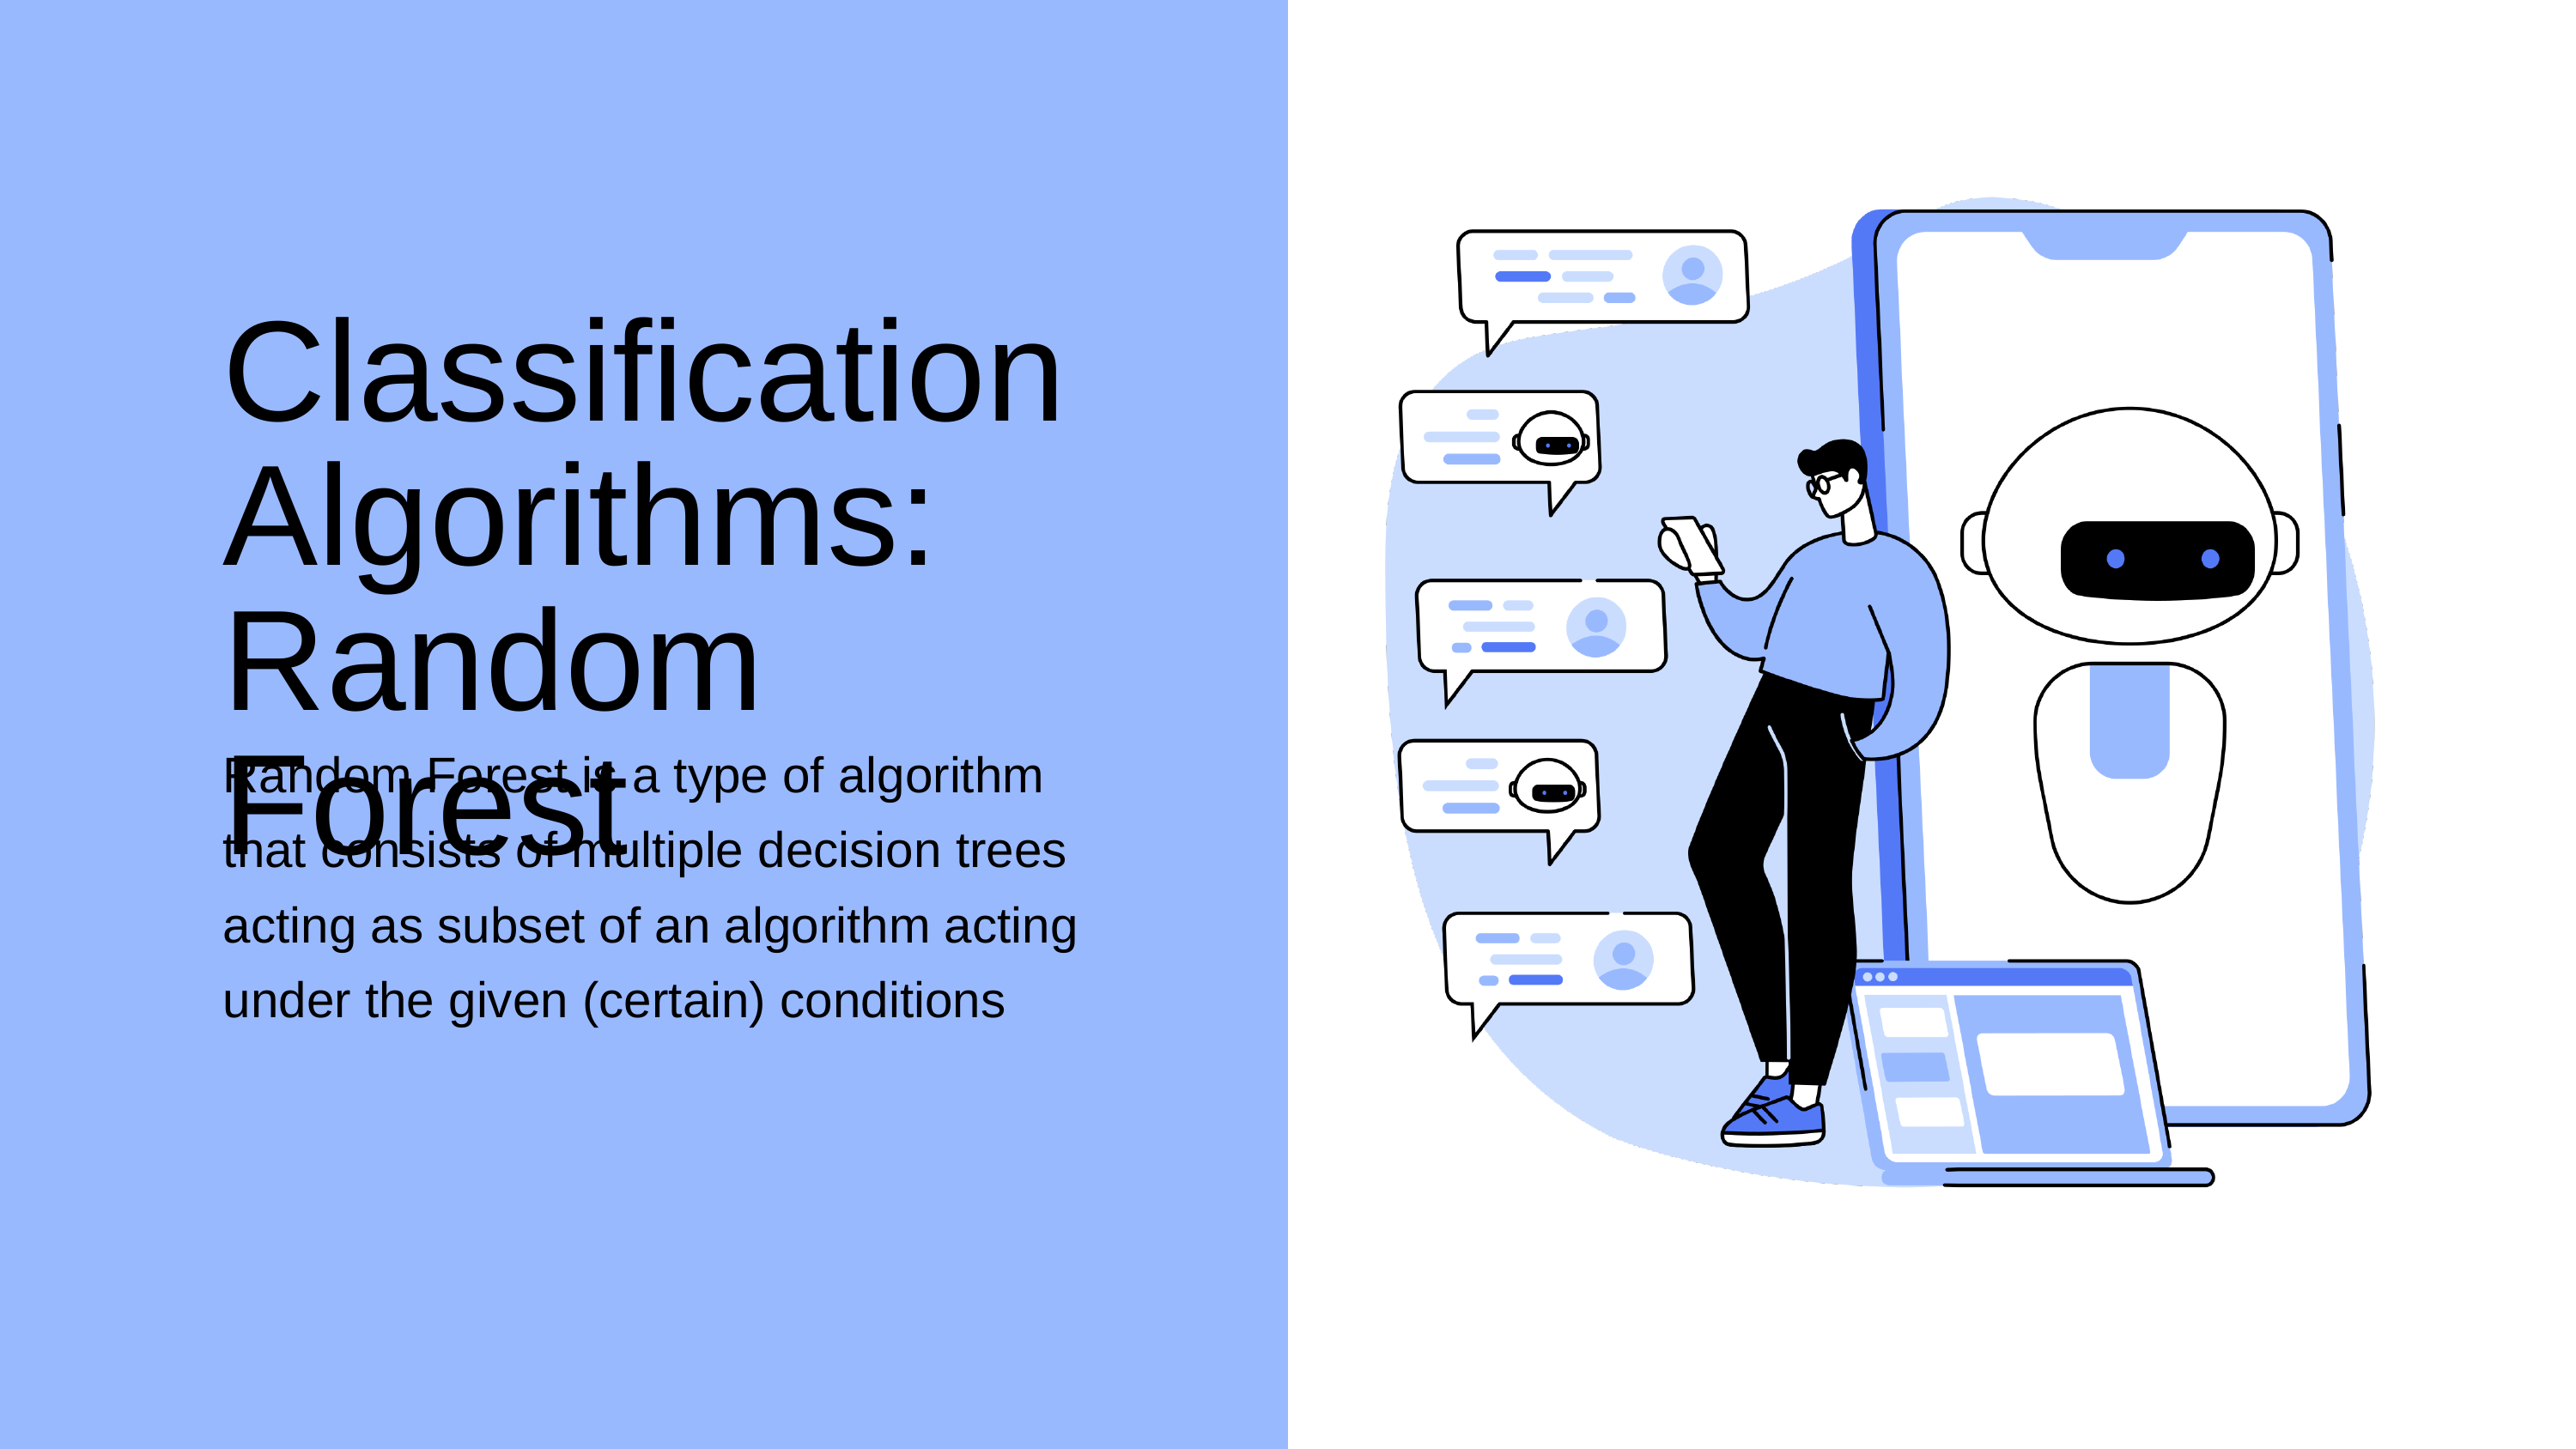

Classification Algorithms: Random Forest
Random Forest is a type of algorithm that consists of multiple decision trees acting as subset of an algorithm acting under the given (certain) conditions